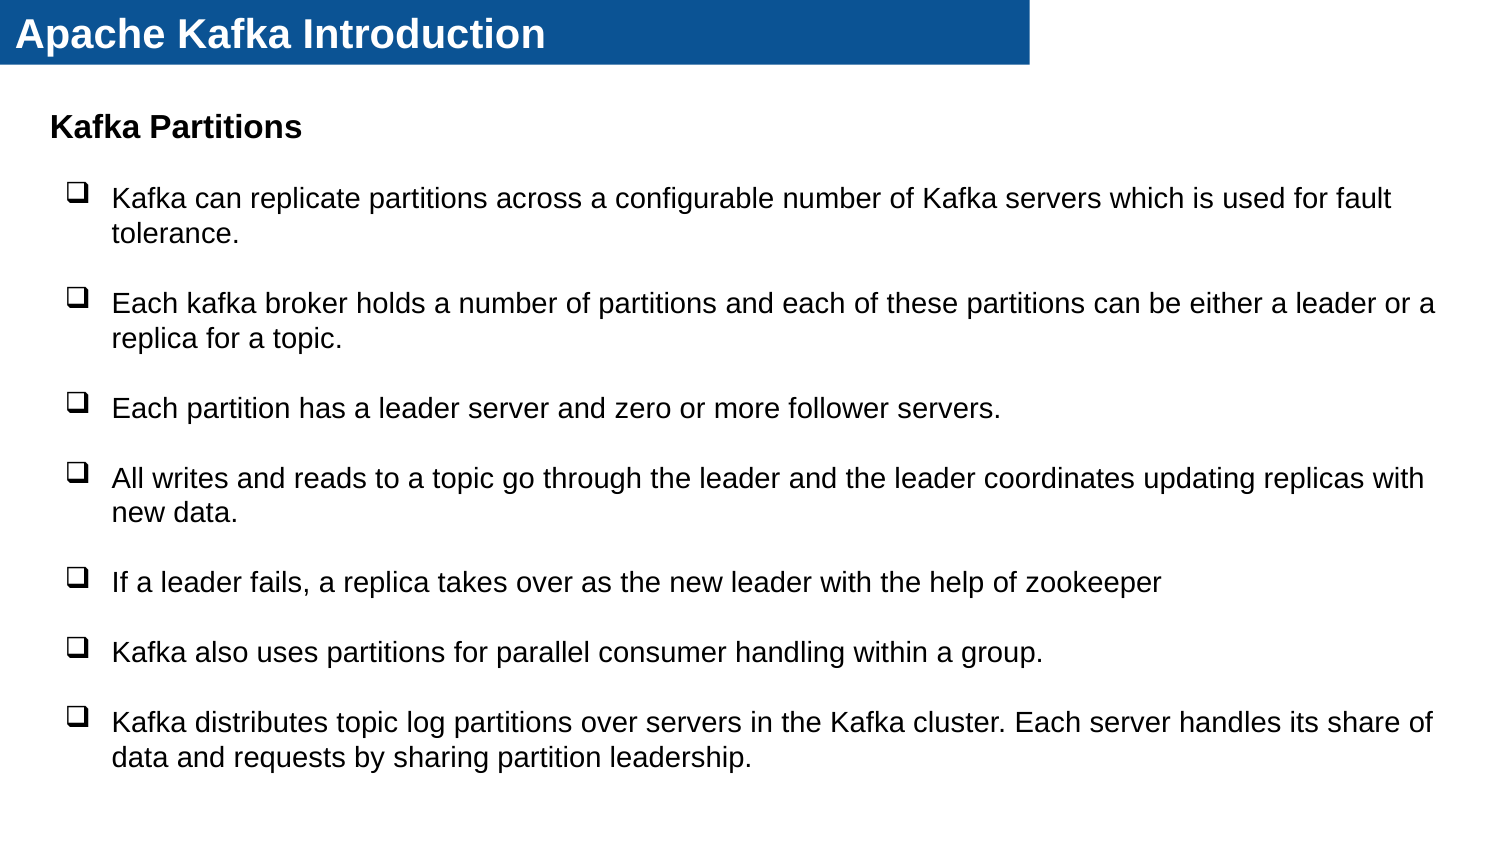

Apache Kafka Introduction

Kafka Partitions
Kafka can replicate partitions across a configurable number of Kafka servers which is used for fault tolerance.

Each kafka broker holds a number of partitions and each of these partitions can be either a leader or a replica for a topic.

Each partition has a leader server and zero or more follower servers.

All writes and reads to a topic go through the leader and the leader coordinates updating replicas with new data.

If a leader fails, a replica takes over as the new leader with the help of zookeeper

Kafka also uses partitions for parallel consumer handling within a group.

Kafka distributes topic log partitions over servers in the Kafka cluster. Each server handles its share of data and requests by sharing partition leadership.